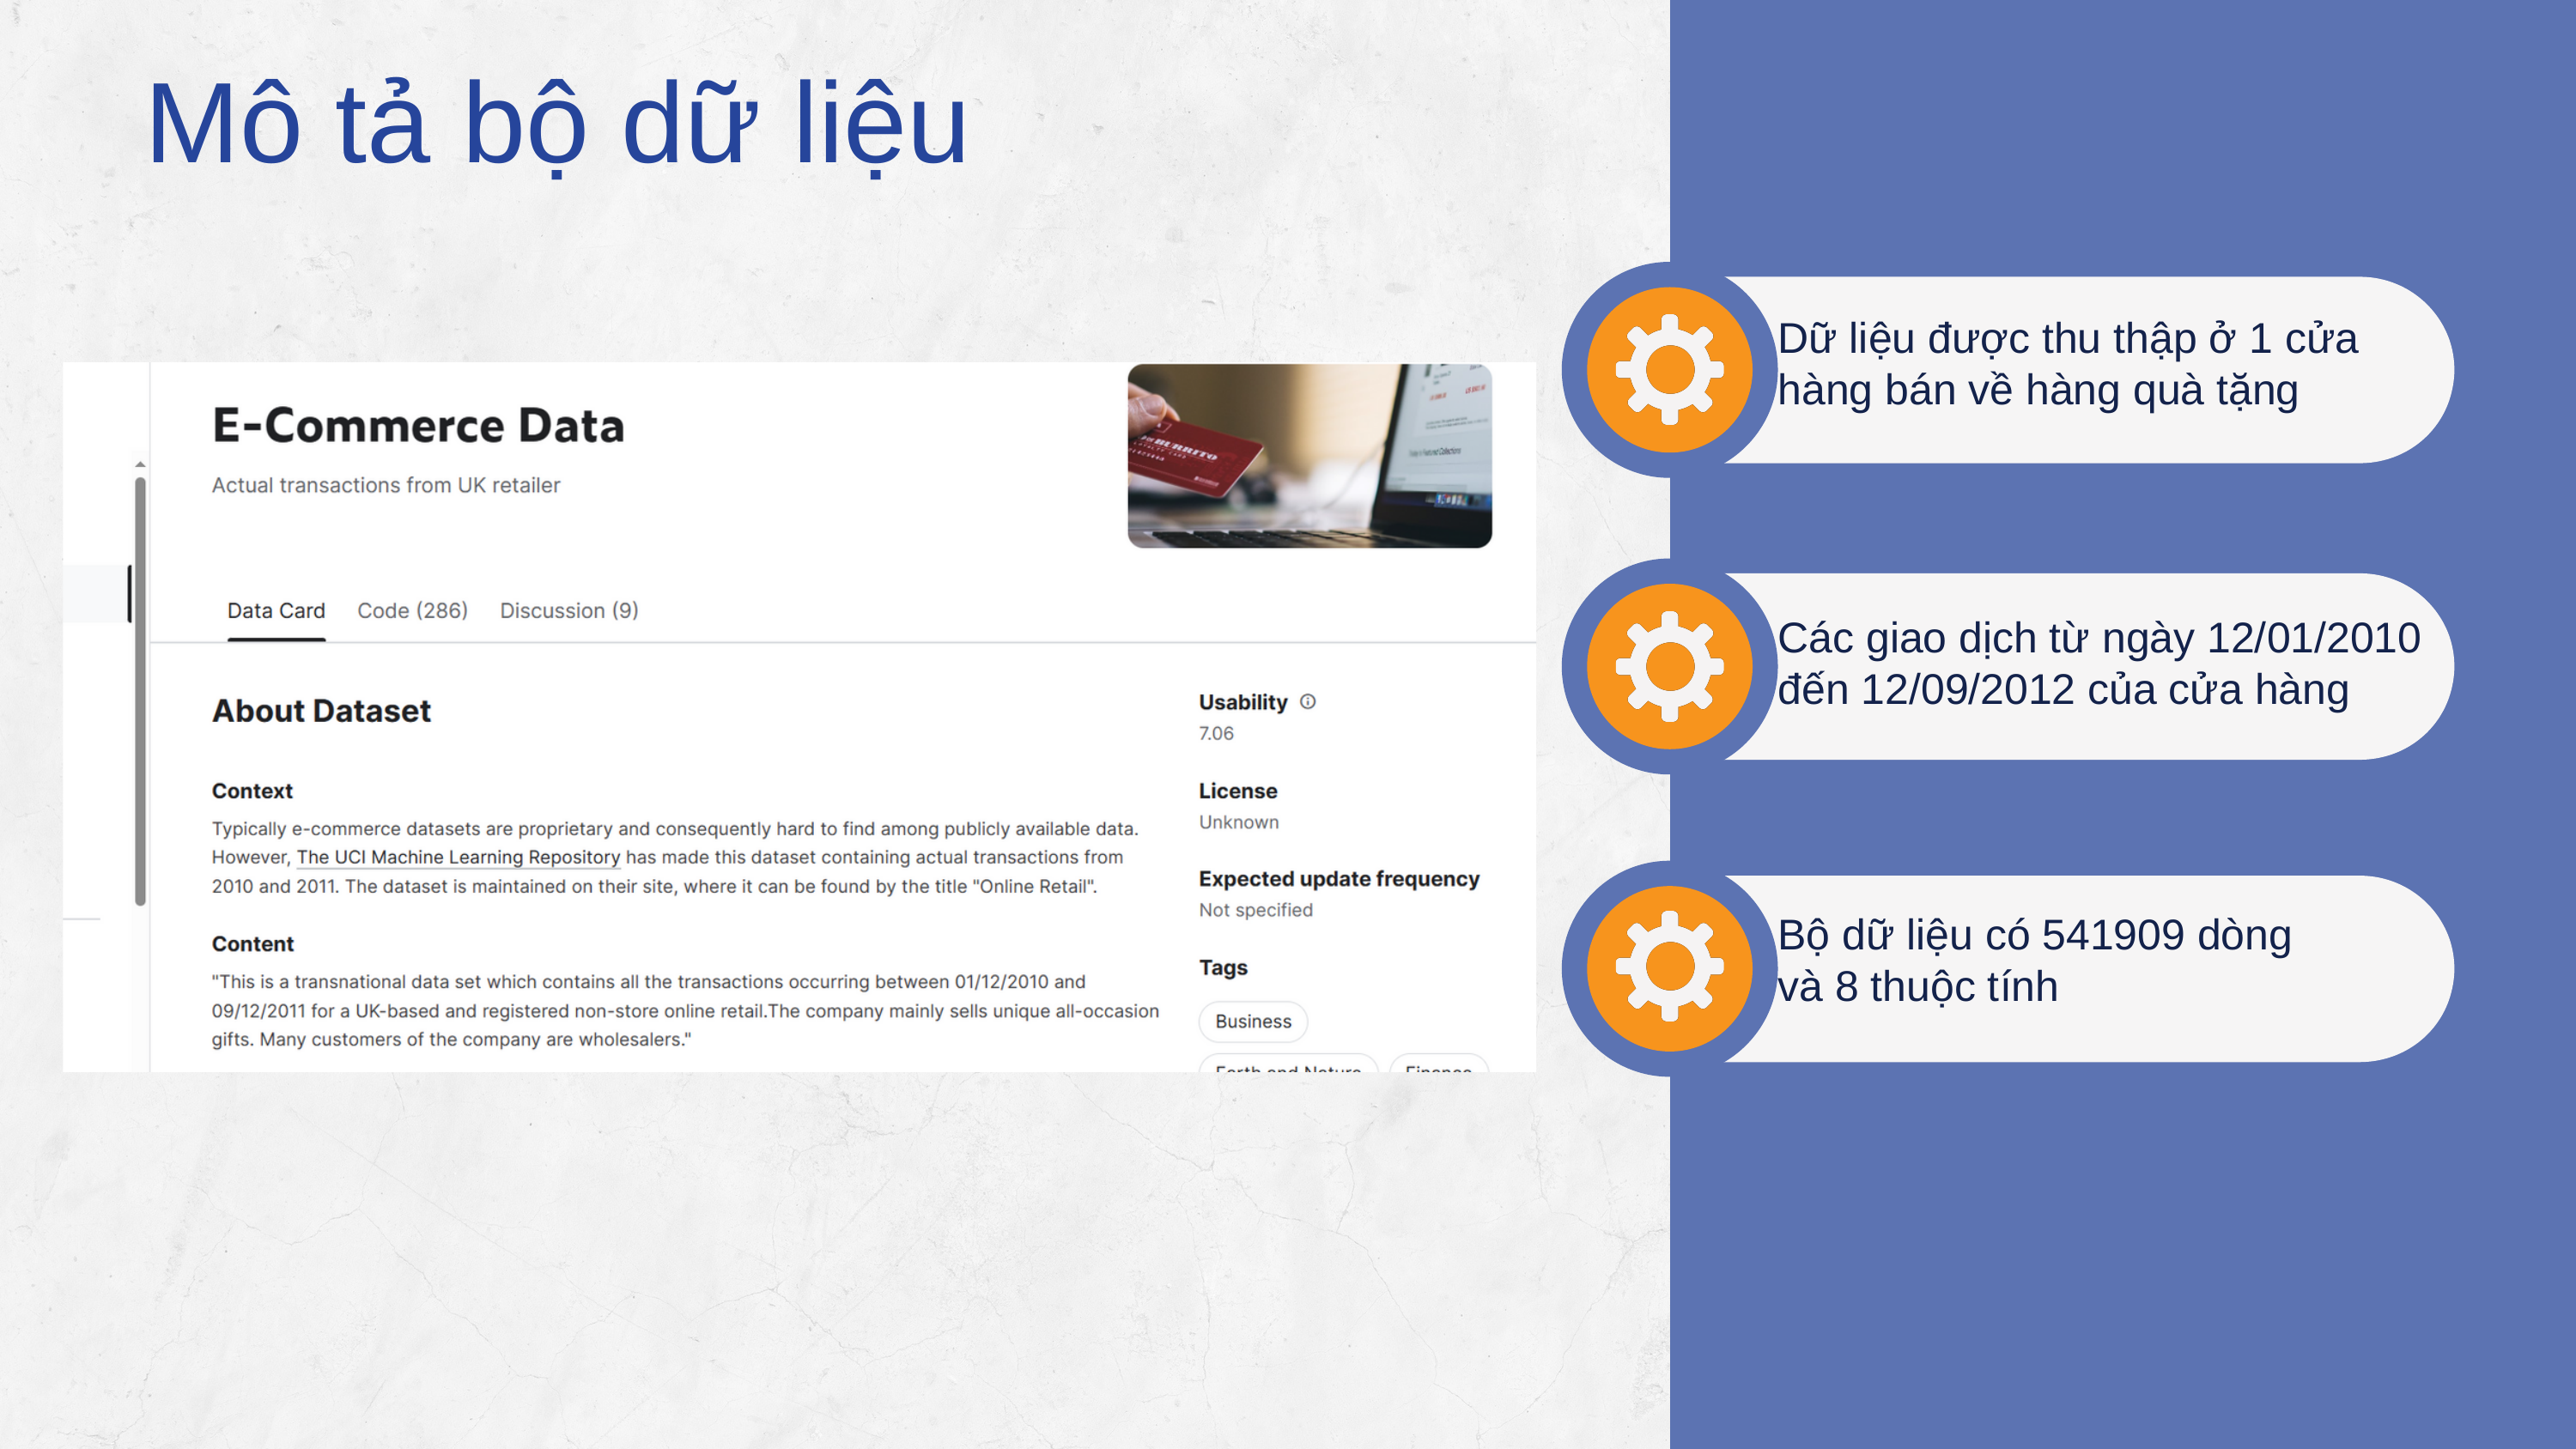

Mô tả bộ dữ liệu

Dữ liệu được thu thập ở 1 cửa hàng bán về hàng quà tặng

Các giao dịch từ ngày 12/01/2010 đến 12/09/2012 của cửa hàng

Bộ dữ liệu có 541909 dòng và 8 thuộc tính